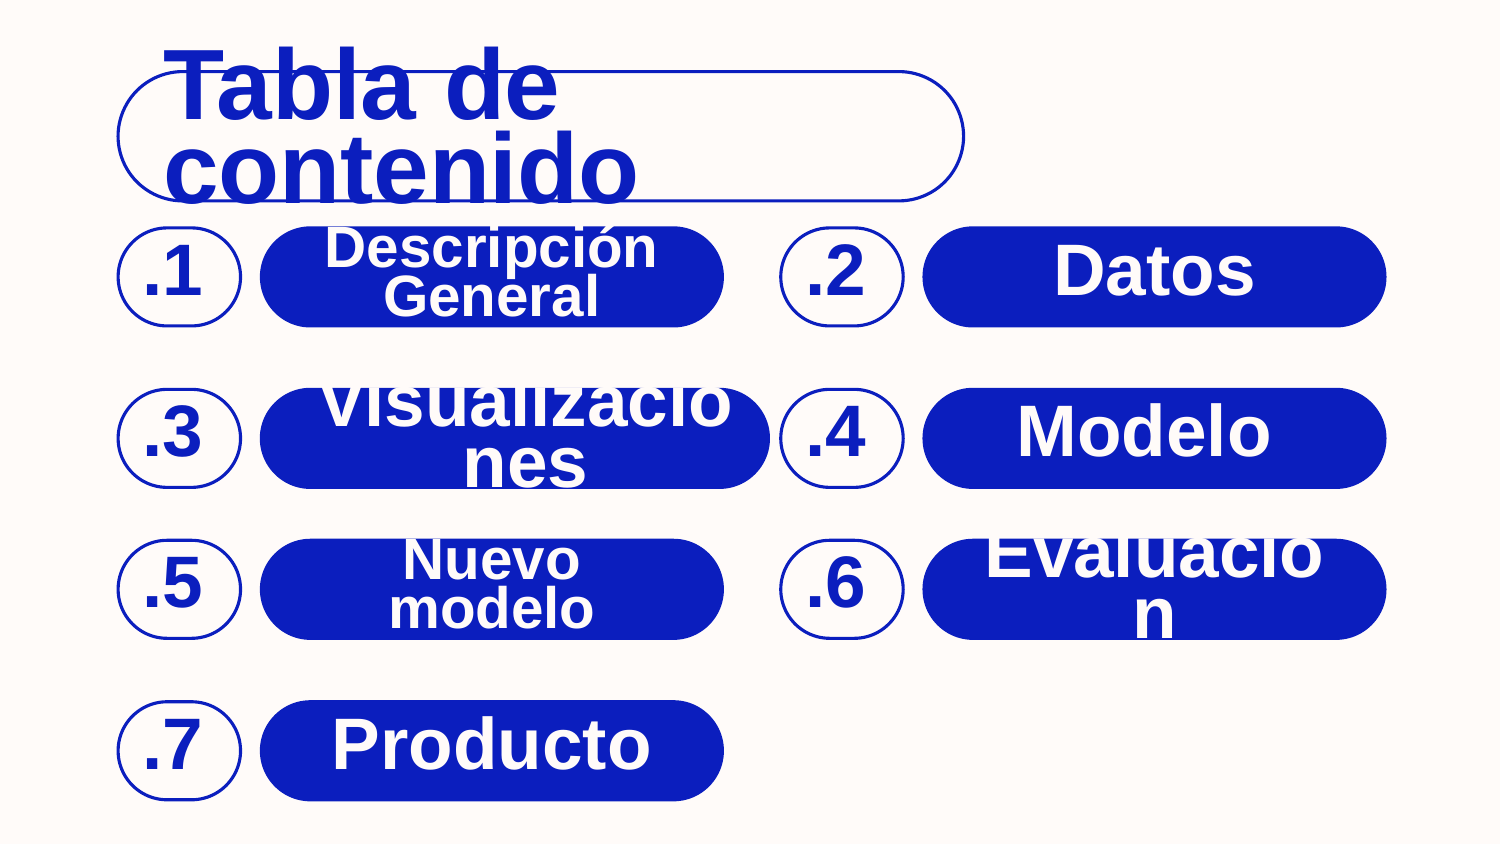

Tabla de contenido

# Descripción General
Datos
.1
.2

Visualizaciones
Modelo
.3
.4

Nuevo modelo
Evaluacion
.5
.6

Producto
.7